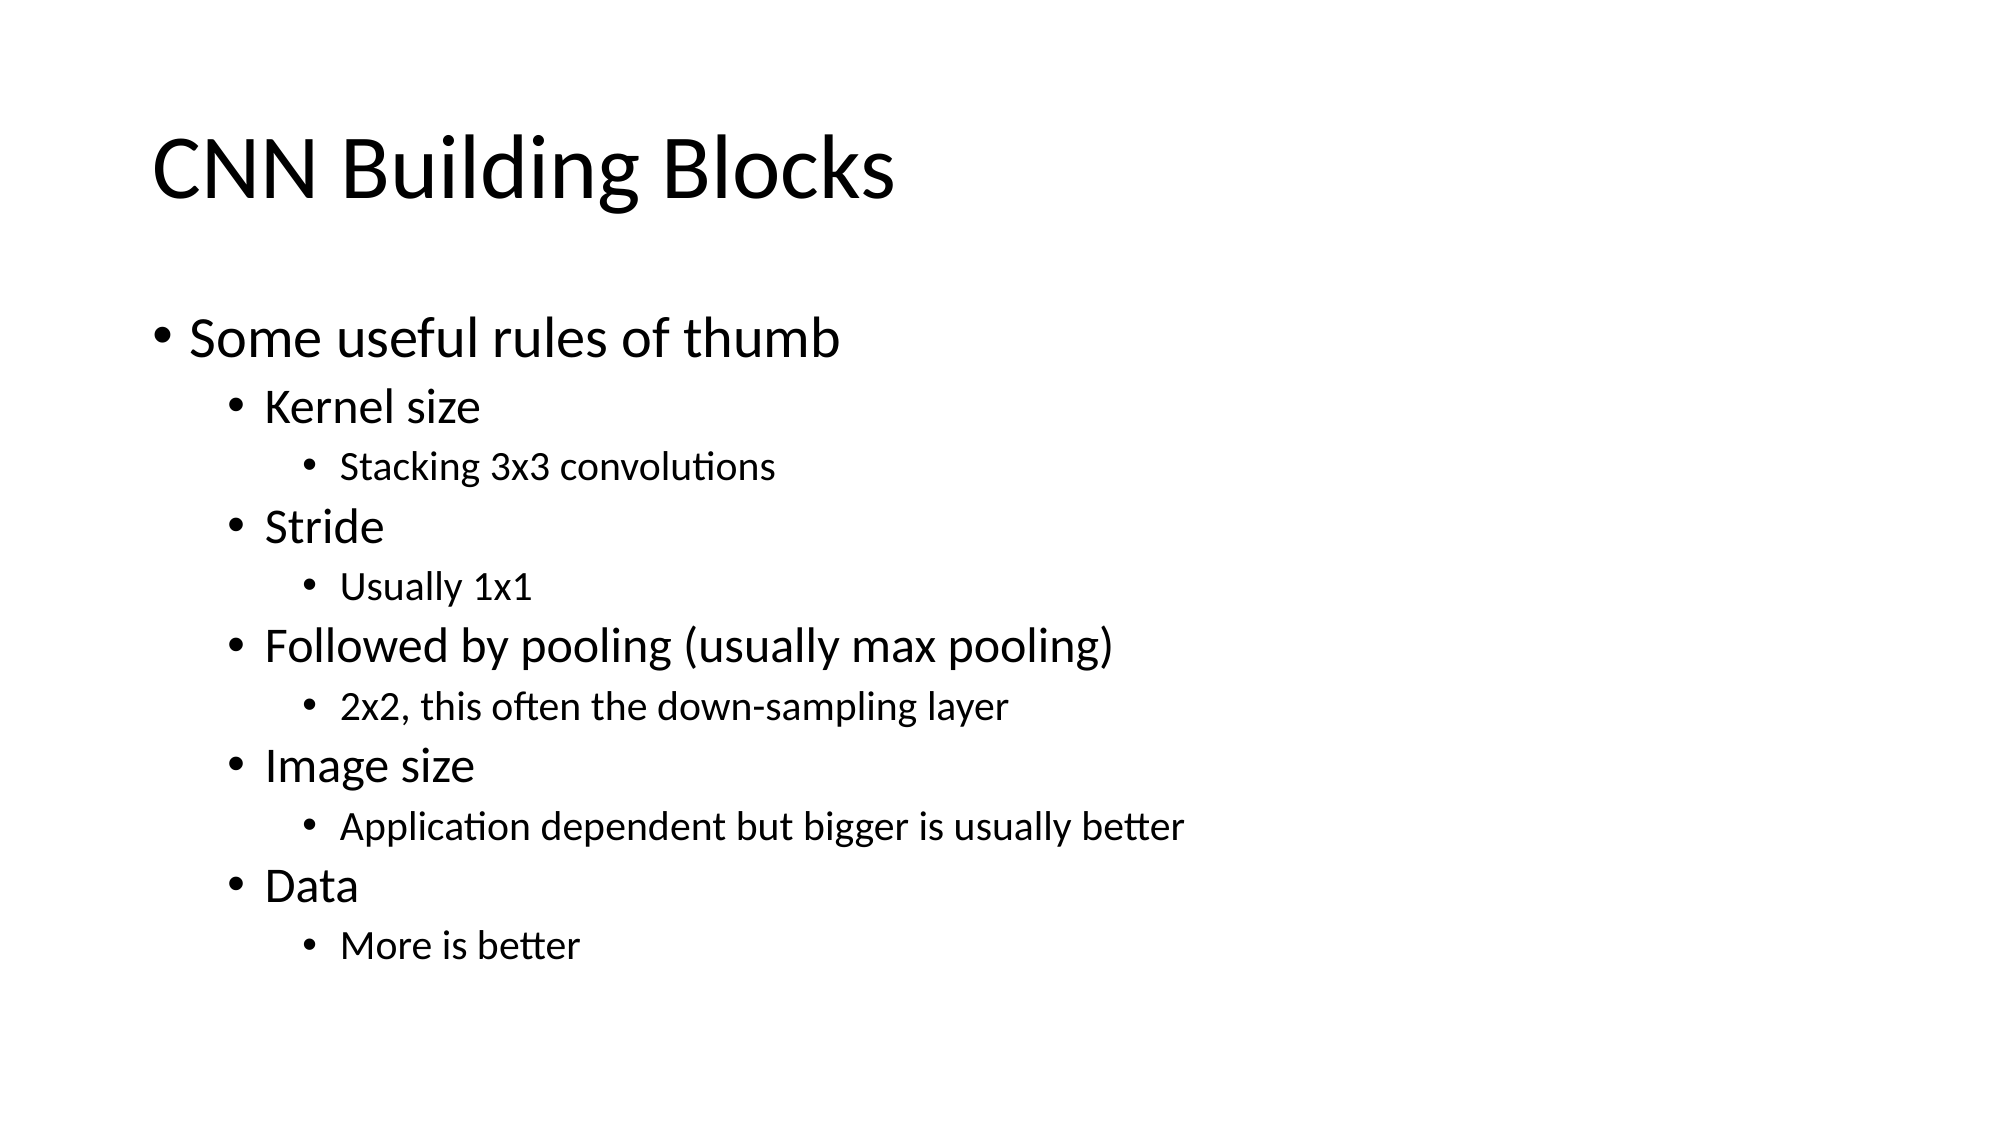

# CNN Building Blocks
Some useful rules of thumb
Kernel size
Stacking 3x3 convolutions
Stride
Usually 1x1
Followed by pooling (usually max pooling)
2x2, this often the down-sampling layer
Image size
Application dependent but bigger is usually better
Data
More is better